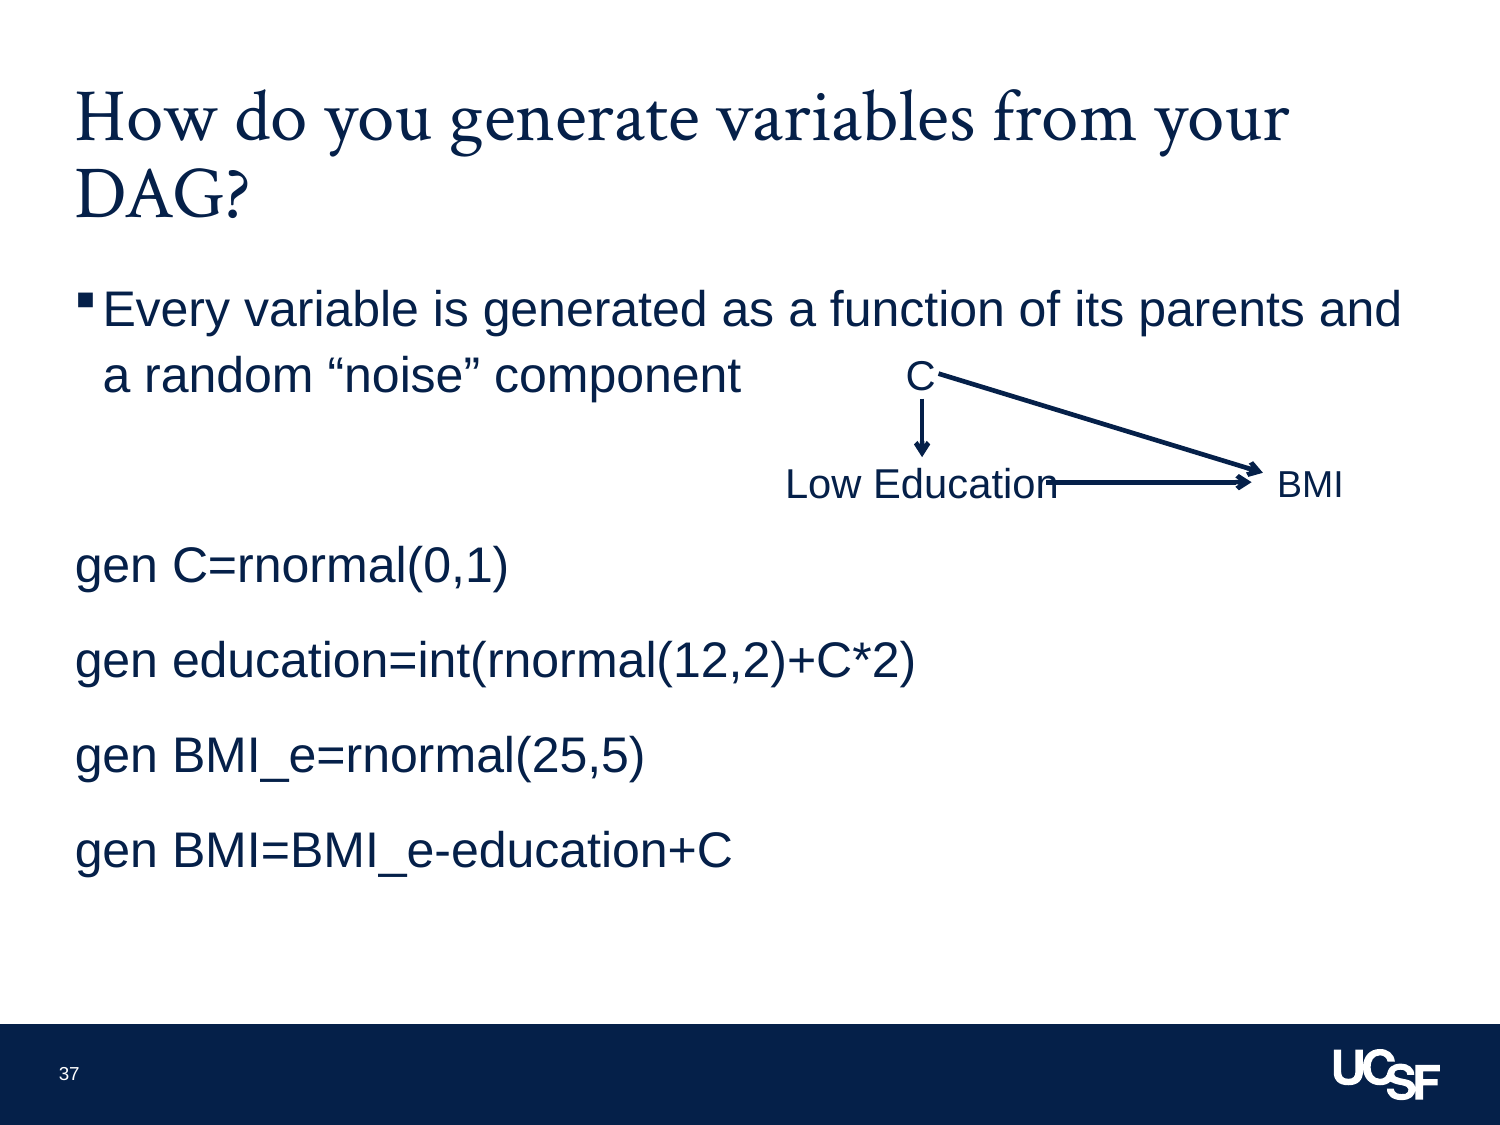

# How do you generate variables from your DAG?
Every variable is generated as a function of its parents and a random “noise” component

gen C=rnormal(0,1)
gen education=int(rnormal(12,2)+C*2)
gen BMI_e=rnormal(25,5)
gen BMI=BMI_e-education+C

C
BMI
Low Education
37